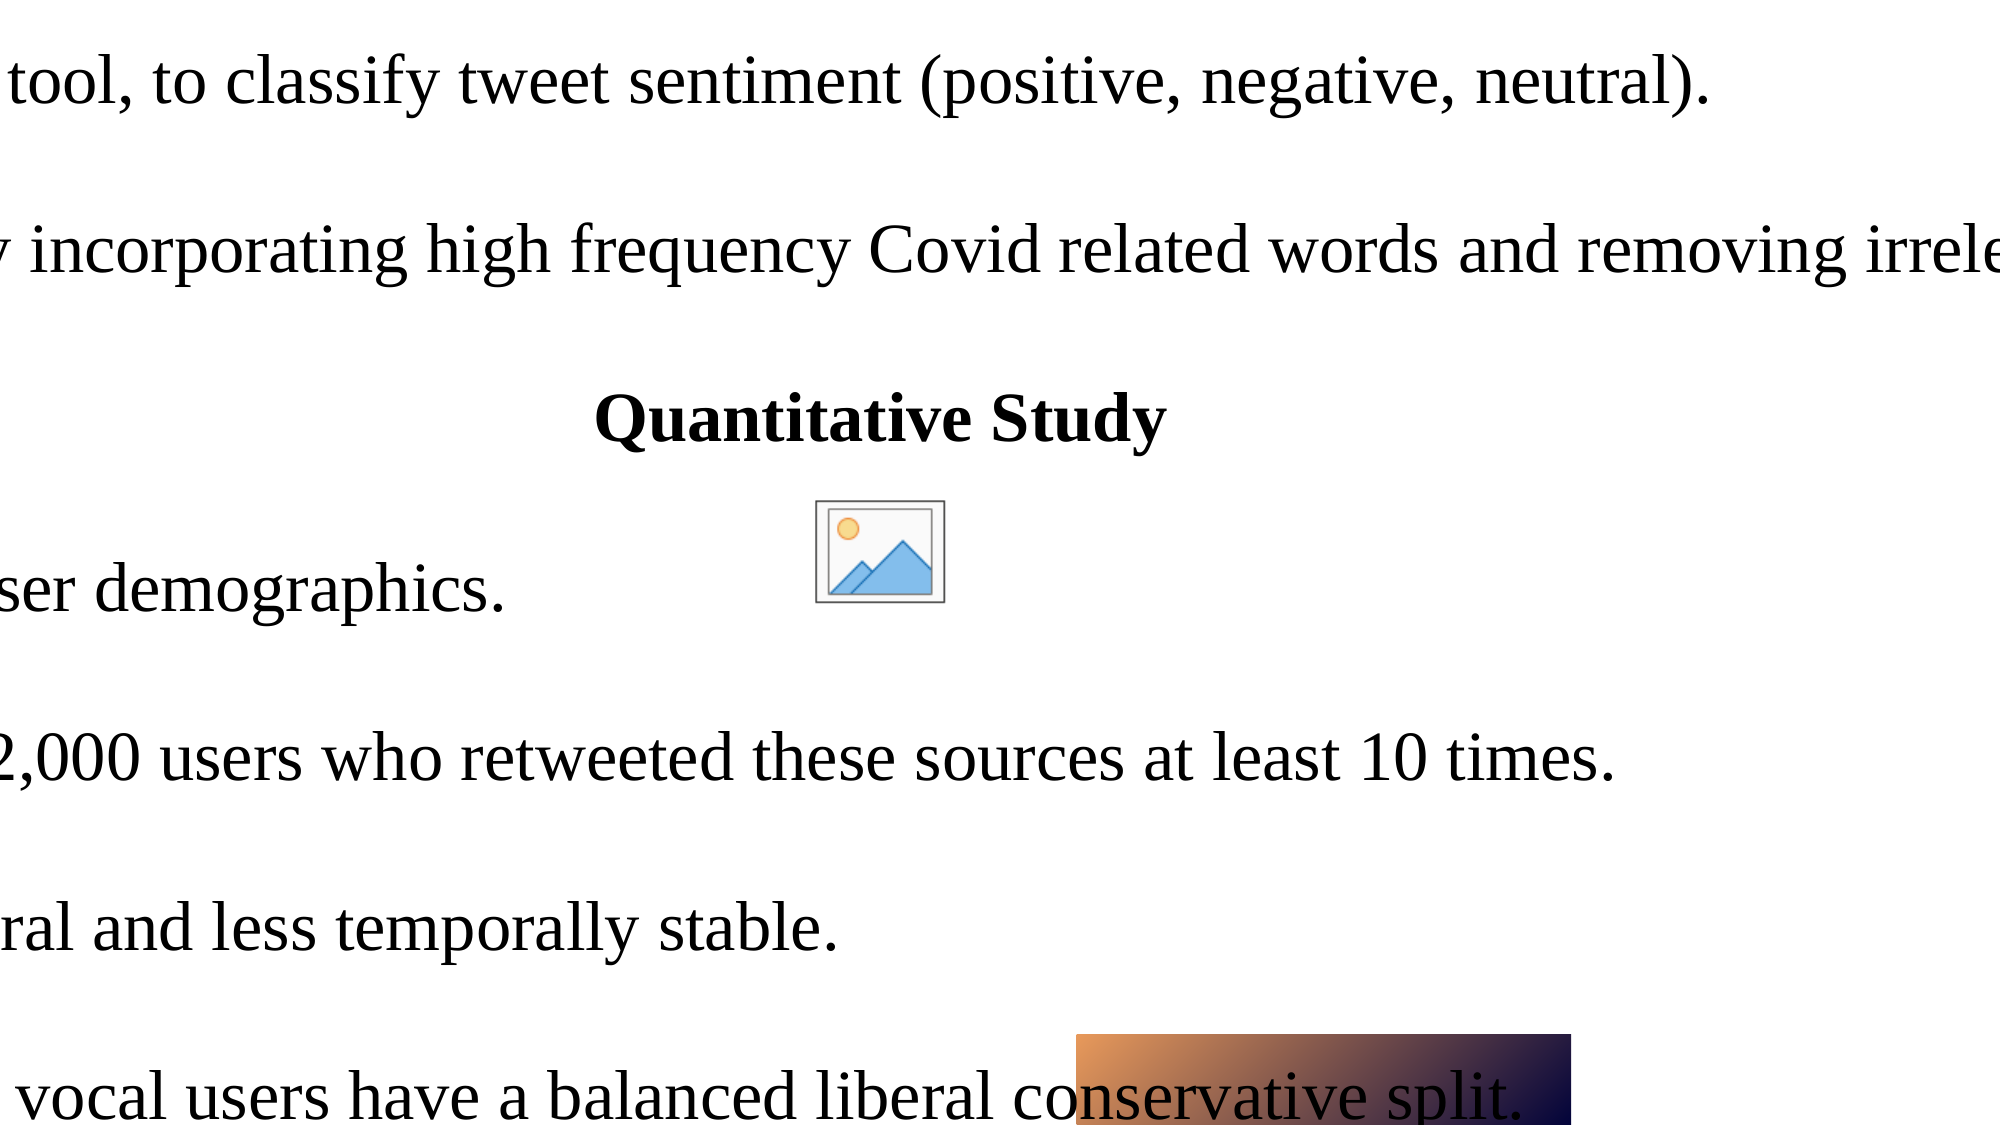

Lexicon Based Sentiment Analysis
Method: Utilize SentiStrength, a lexicon based tool, to classify tweet sentiment (positive, negative, neutral).
Customization: Adapt the sentiment lexicon by incorporating high frequency Covid related words and removing irrelevant terms.
Quantitative Study
Objective: Analyze Covid leaning trends and user demographics.
Data:1,000 most frequently retweeted users.232,000 users who retweeted these sources at least 10 times.
Findings: Parody accounts tend to be more liberal and less temporally stable.
Less vocal users lean more liberal, while highly vocal users have a balanced liberal conservative split.
Hashtag usage patterns shift significantly during Covid events. Active user participation during events increases the overall liberal leaning and reduces polarization..